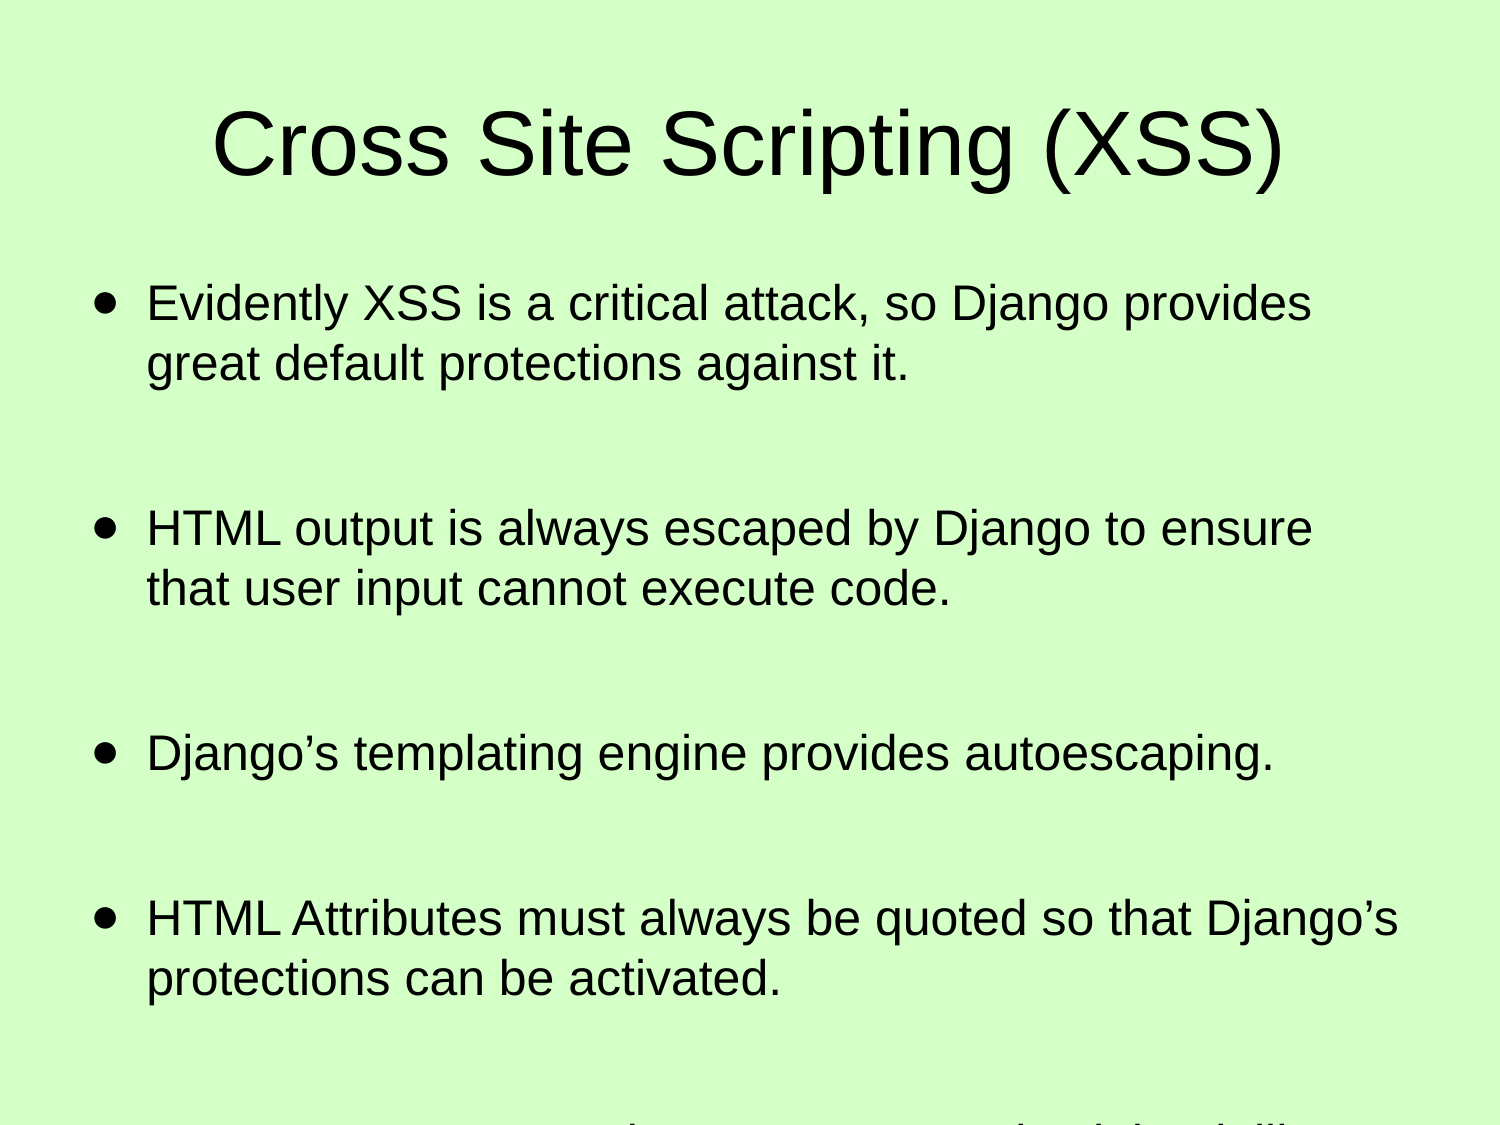

# Cross Site Scripting (XSS)
Evidently XSS is a critical attack, so Django provides great default protections against it.

HTML output is always escaped by Django to ensure that user input cannot execute code.

Django’s templating engine provides autoescaping.

HTML Attributes must always be quoted so that Django’s protections can be activated.

For extra XSS protections, use ESAPI, lxml, html5lib, Bleach or Markdown